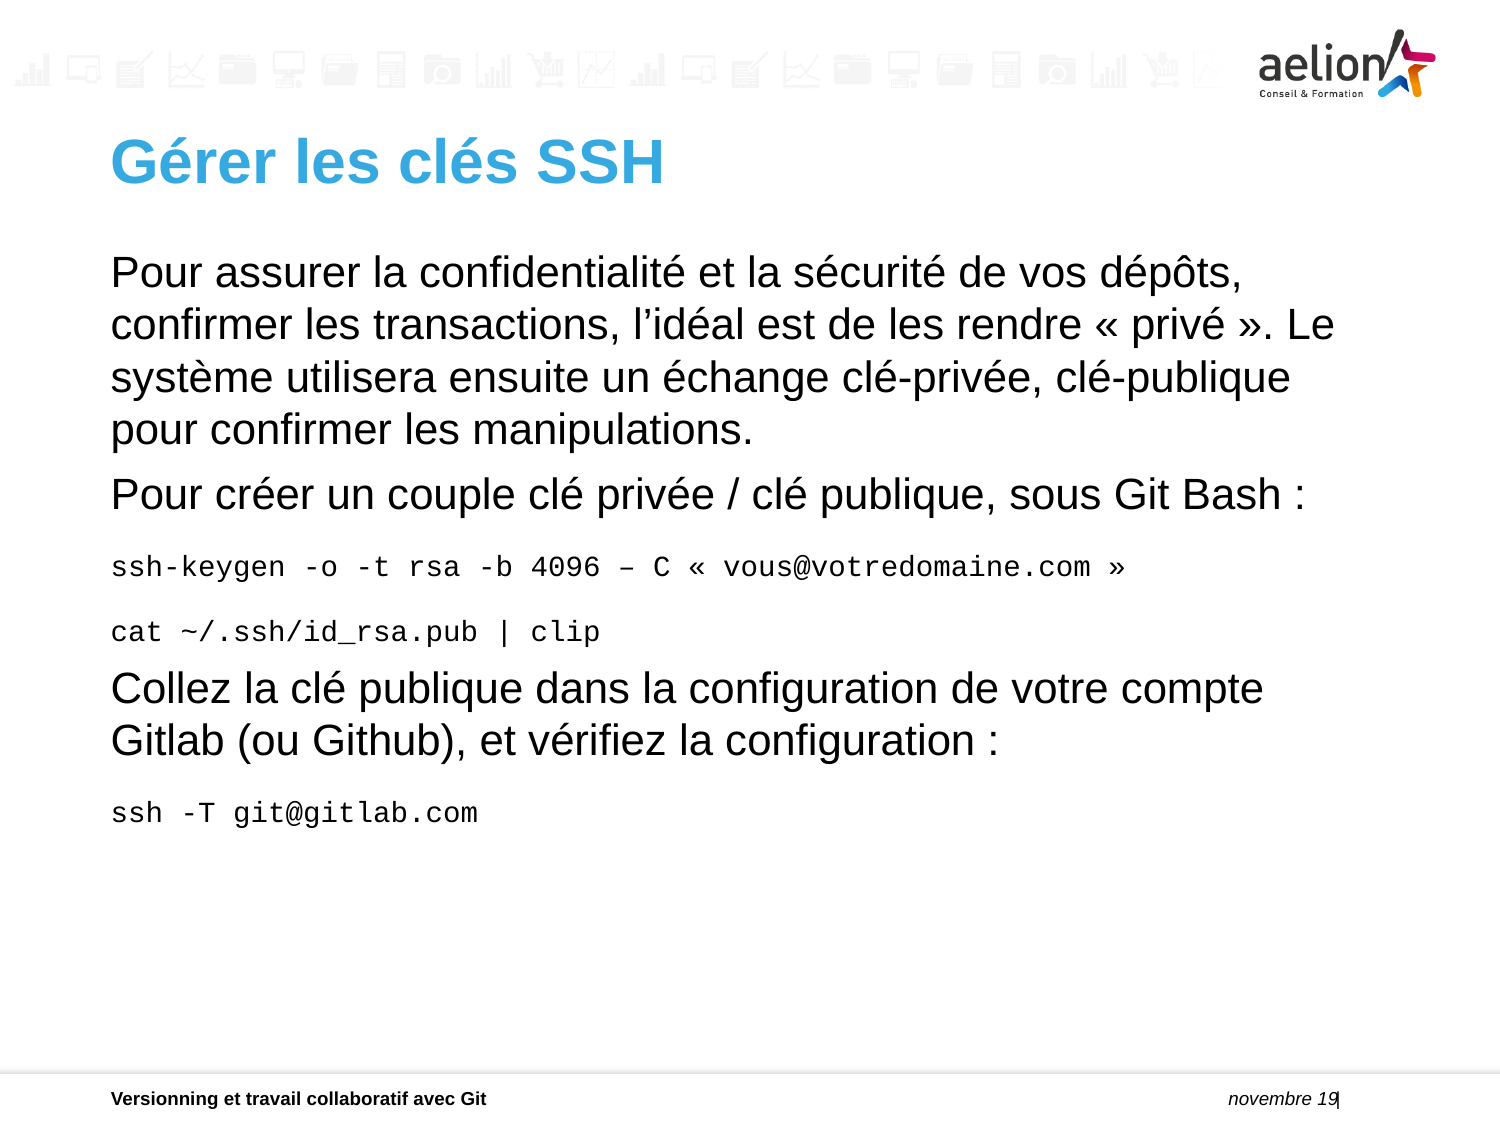

Gérer les clés SSH
Pour assurer la confidentialité et la sécurité de vos dépôts, confirmer les transactions, l’idéal est de les rendre « privé ». Le système utilisera ensuite un échange clé-privée, clé-publique pour confirmer les manipulations.
Pour créer un couple clé privée / clé publique, sous Git Bash :
ssh-keygen -o -t rsa -b 4096 – C « vous@votredomaine.com »
cat ~/.ssh/id_rsa.pub | clip
Collez la clé publique dans la configuration de votre compte Gitlab (ou Github), et vérifiez la configuration :
ssh -T git@gitlab.com

Versionning et travail collaboratif avec Git
novembre 19